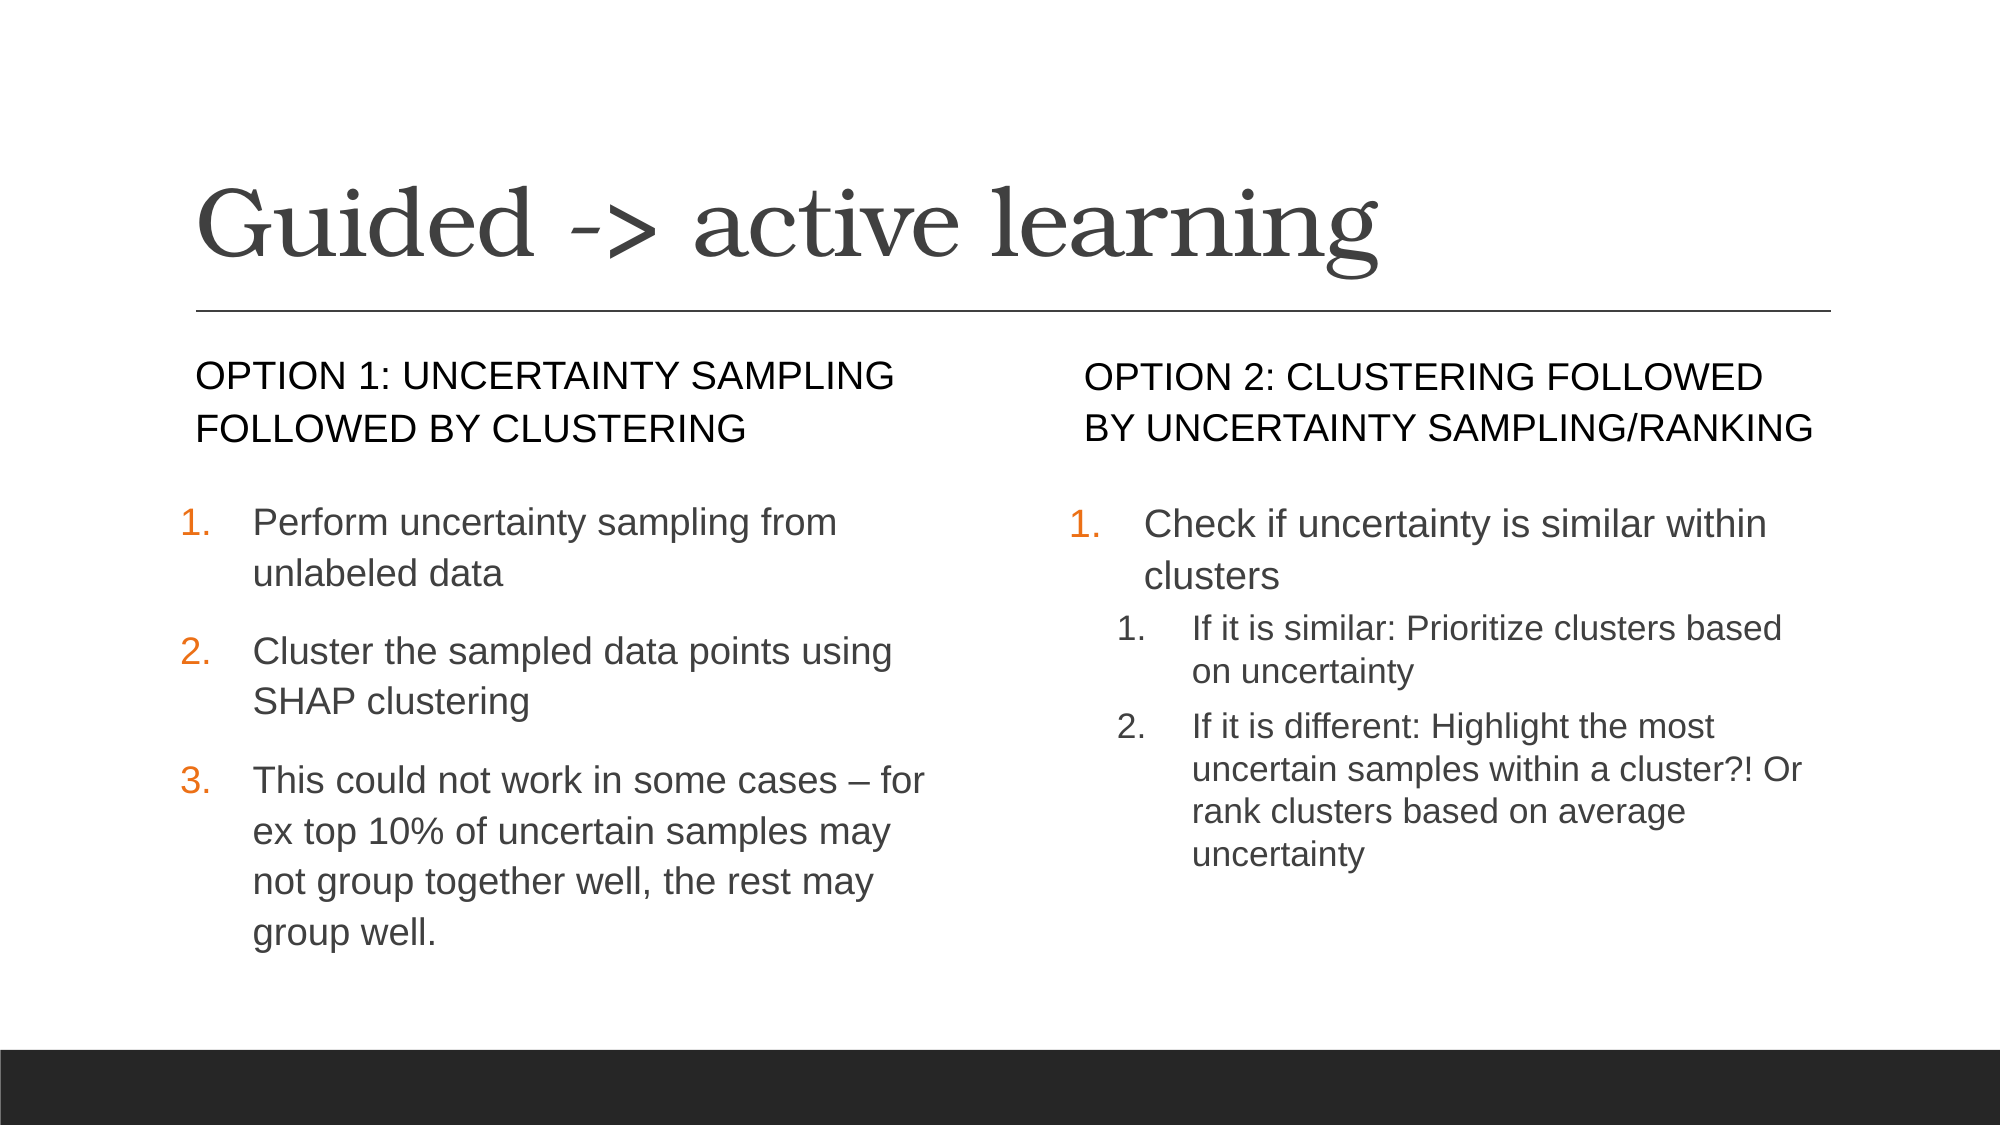

# Guided -> active learning
Option 1: Uncertainty sampling followed by clustering
OPTION 2: clustering followed by uncertainty sampling/ranking
Check if uncertainty is similar within clusters
If it is similar: Prioritize clusters based on uncertainty
If it is different: Highlight the most uncertain samples within a cluster?! Or rank clusters based on average uncertainty
Perform uncertainty sampling from unlabeled data
Cluster the sampled data points using SHAP clustering
This could not work in some cases – for ex top 10% of uncertain samples may not group together well, the rest may group well.